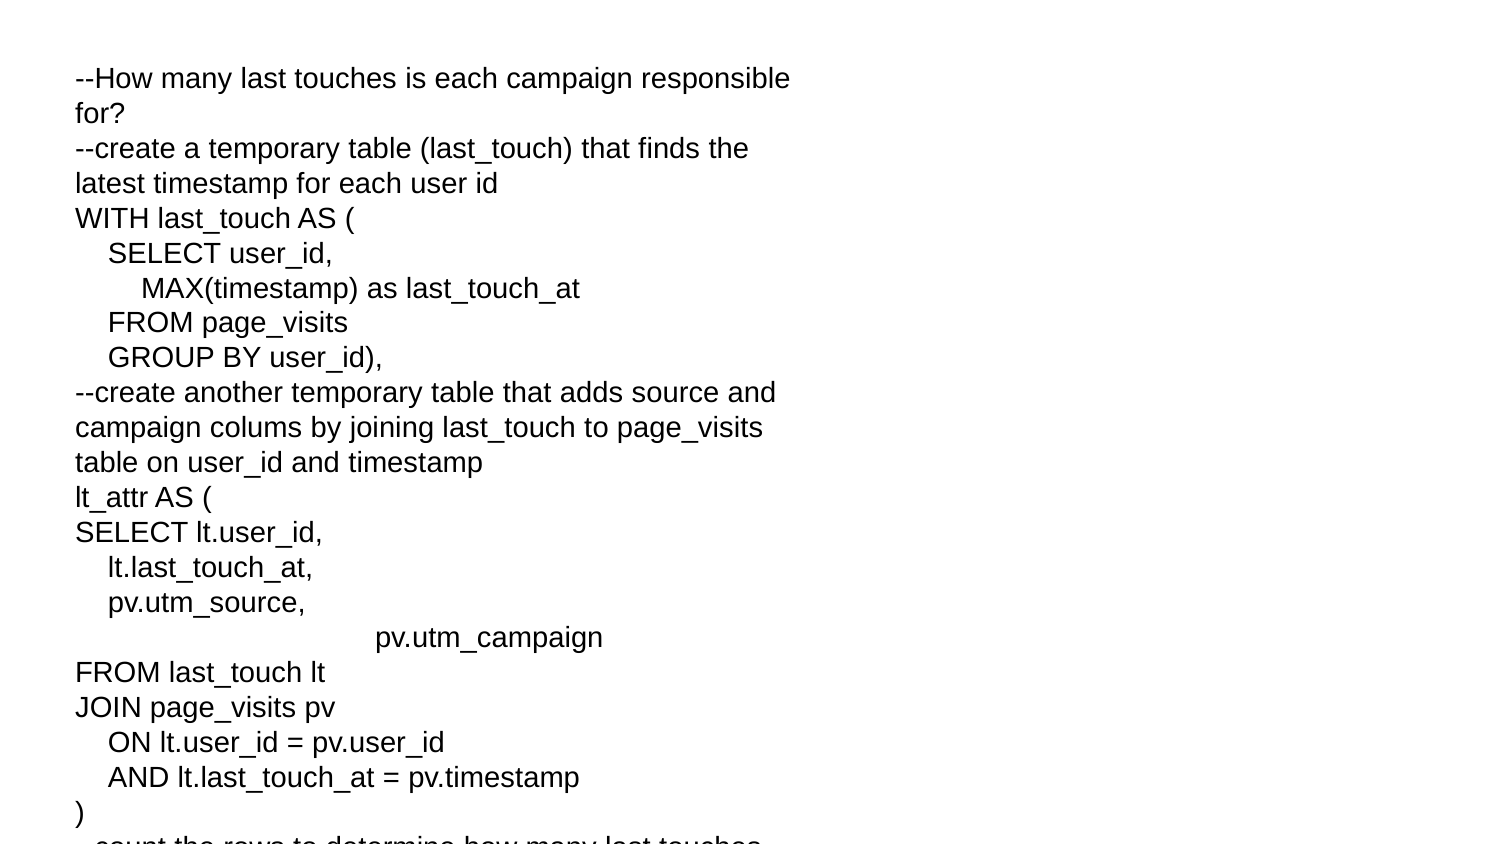

--How many last touches is each campaign responsible for?
--create a temporary table (last_touch) that finds the latest timestamp for each user id
WITH last_touch AS (
    SELECT user_id,
        MAX(timestamp) as last_touch_at
    FROM page_visits
    GROUP BY user_id),
--create another temporary table that adds source and campaign colums by joining last_touch to page_visits table on user_id and timestamp
lt_attr AS (
SELECT lt.user_id,
    lt.last_touch_at,
    pv.utm_source,
		pv.utm_campaign
FROM last_touch lt
JOIN page_visits pv
    ON lt.user_id = pv.user_id
    AND lt.last_touch_at = pv.timestamp
)
--count the rows to determine how many last touches are attributed to each campaign and source
SELECT lt_attr.utm_source AS Source,
       lt_attr.utm_campaign AS Campaign,
       COUNT(*) AS Count
FROM lt_attr
GROUP BY 1, 2
ORDER BY 3 DESC;